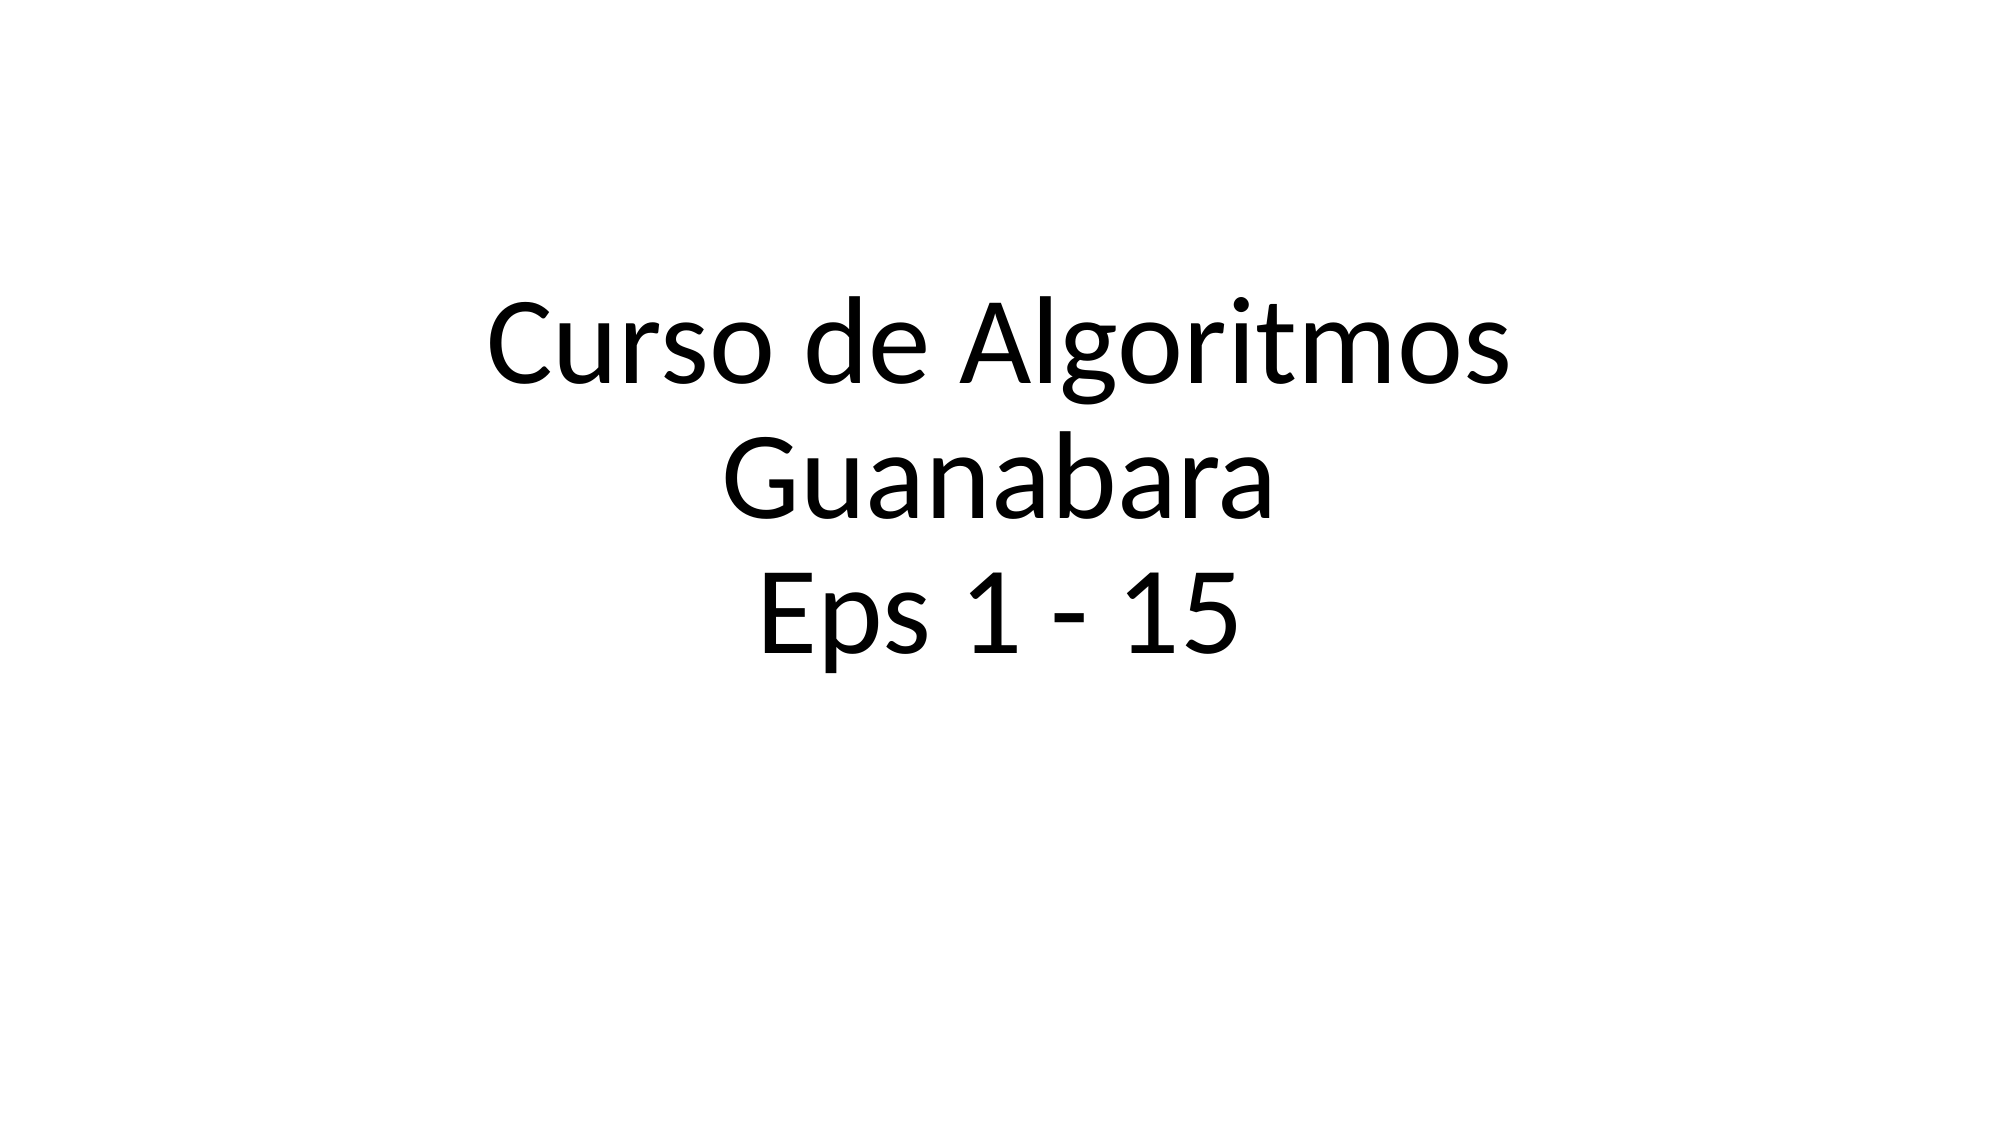

# Curso de Algoritmos Guanabara Eps 1 - 15